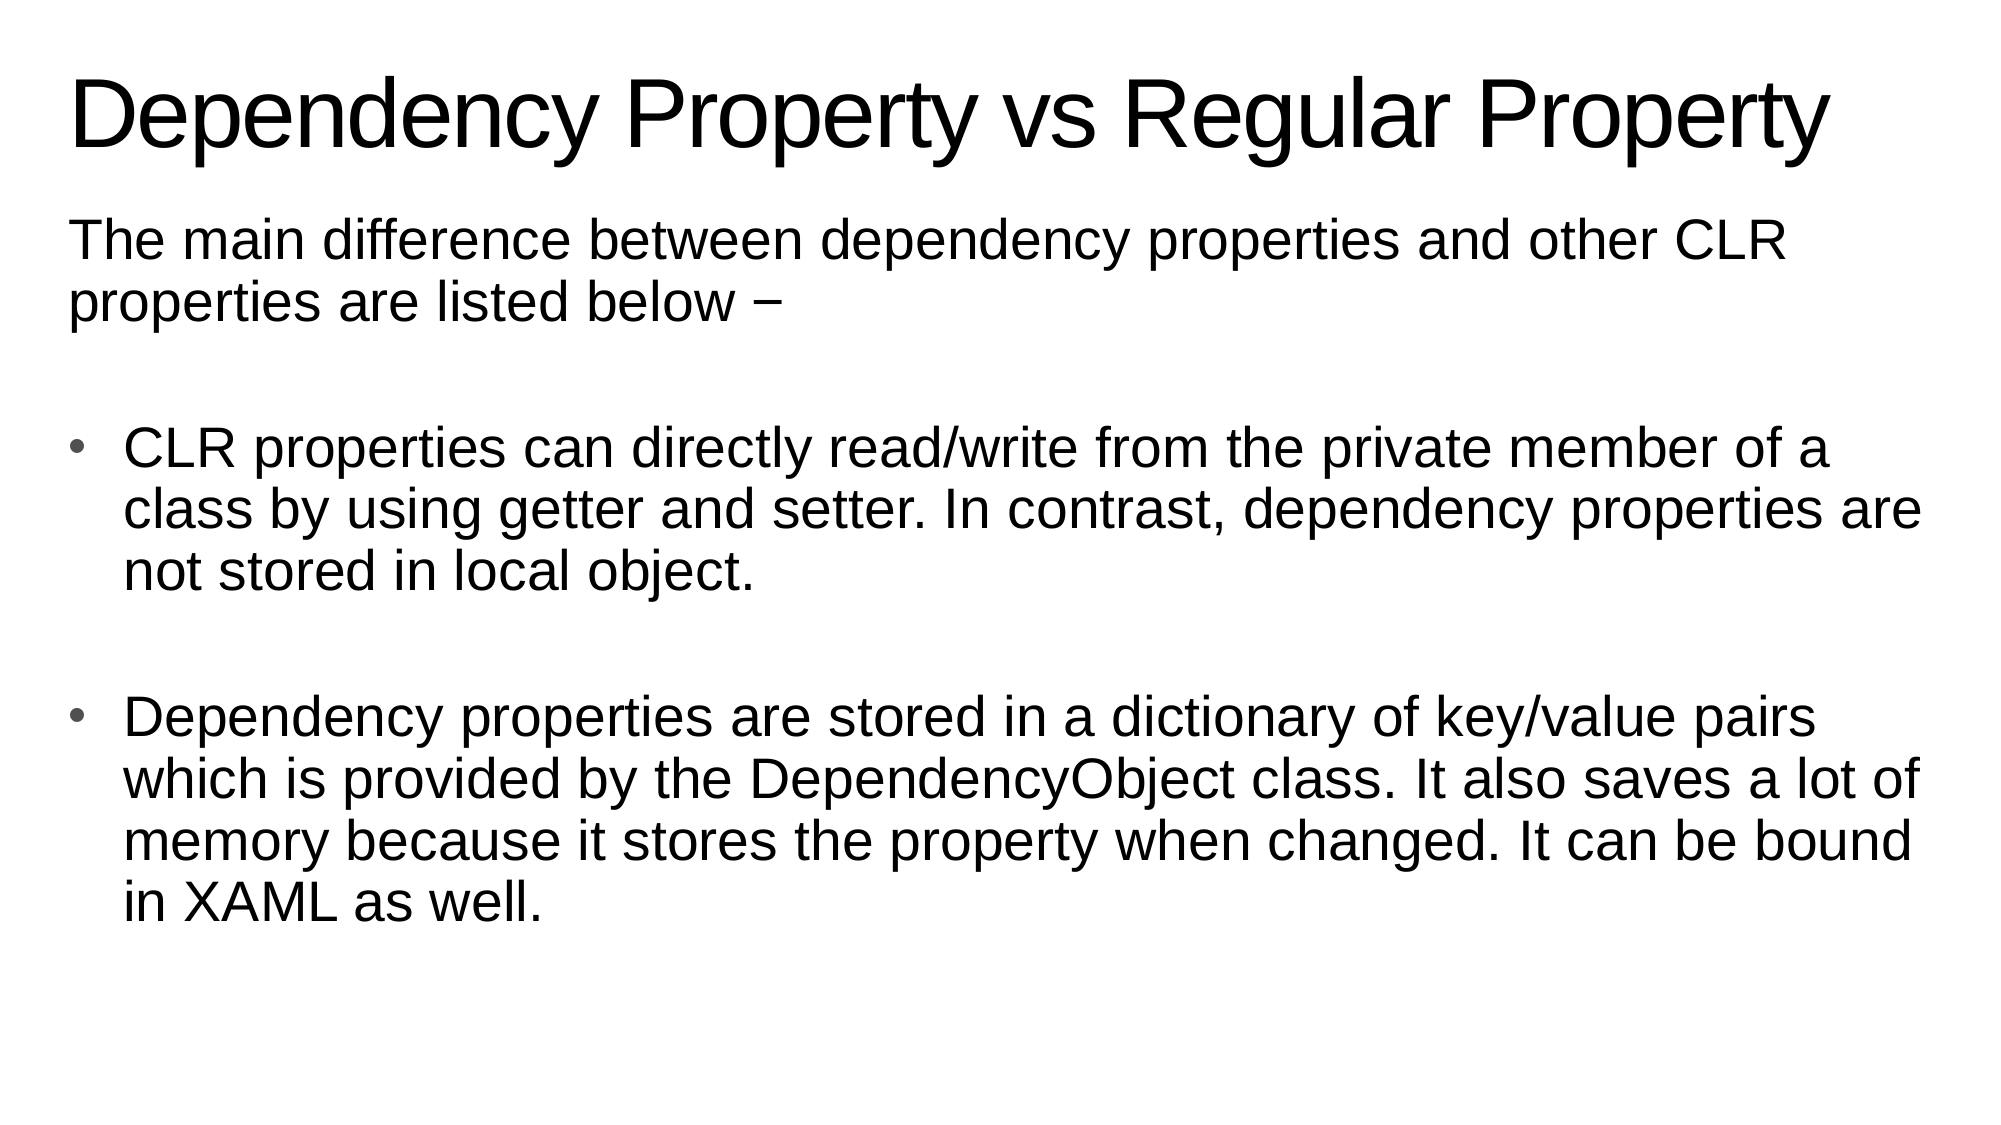

# Dependency Property vs Regular Property
The main difference between dependency properties and other CLR properties are listed below −

CLR properties can directly read/write from the private member of a class by using getter and setter. In contrast, dependency properties are not stored in local object.

Dependency properties are stored in a dictionary of key/value pairs which is provided by the DependencyObject class. It also saves a lot of memory because it stores the property when changed. It can be bound in XAML as well.